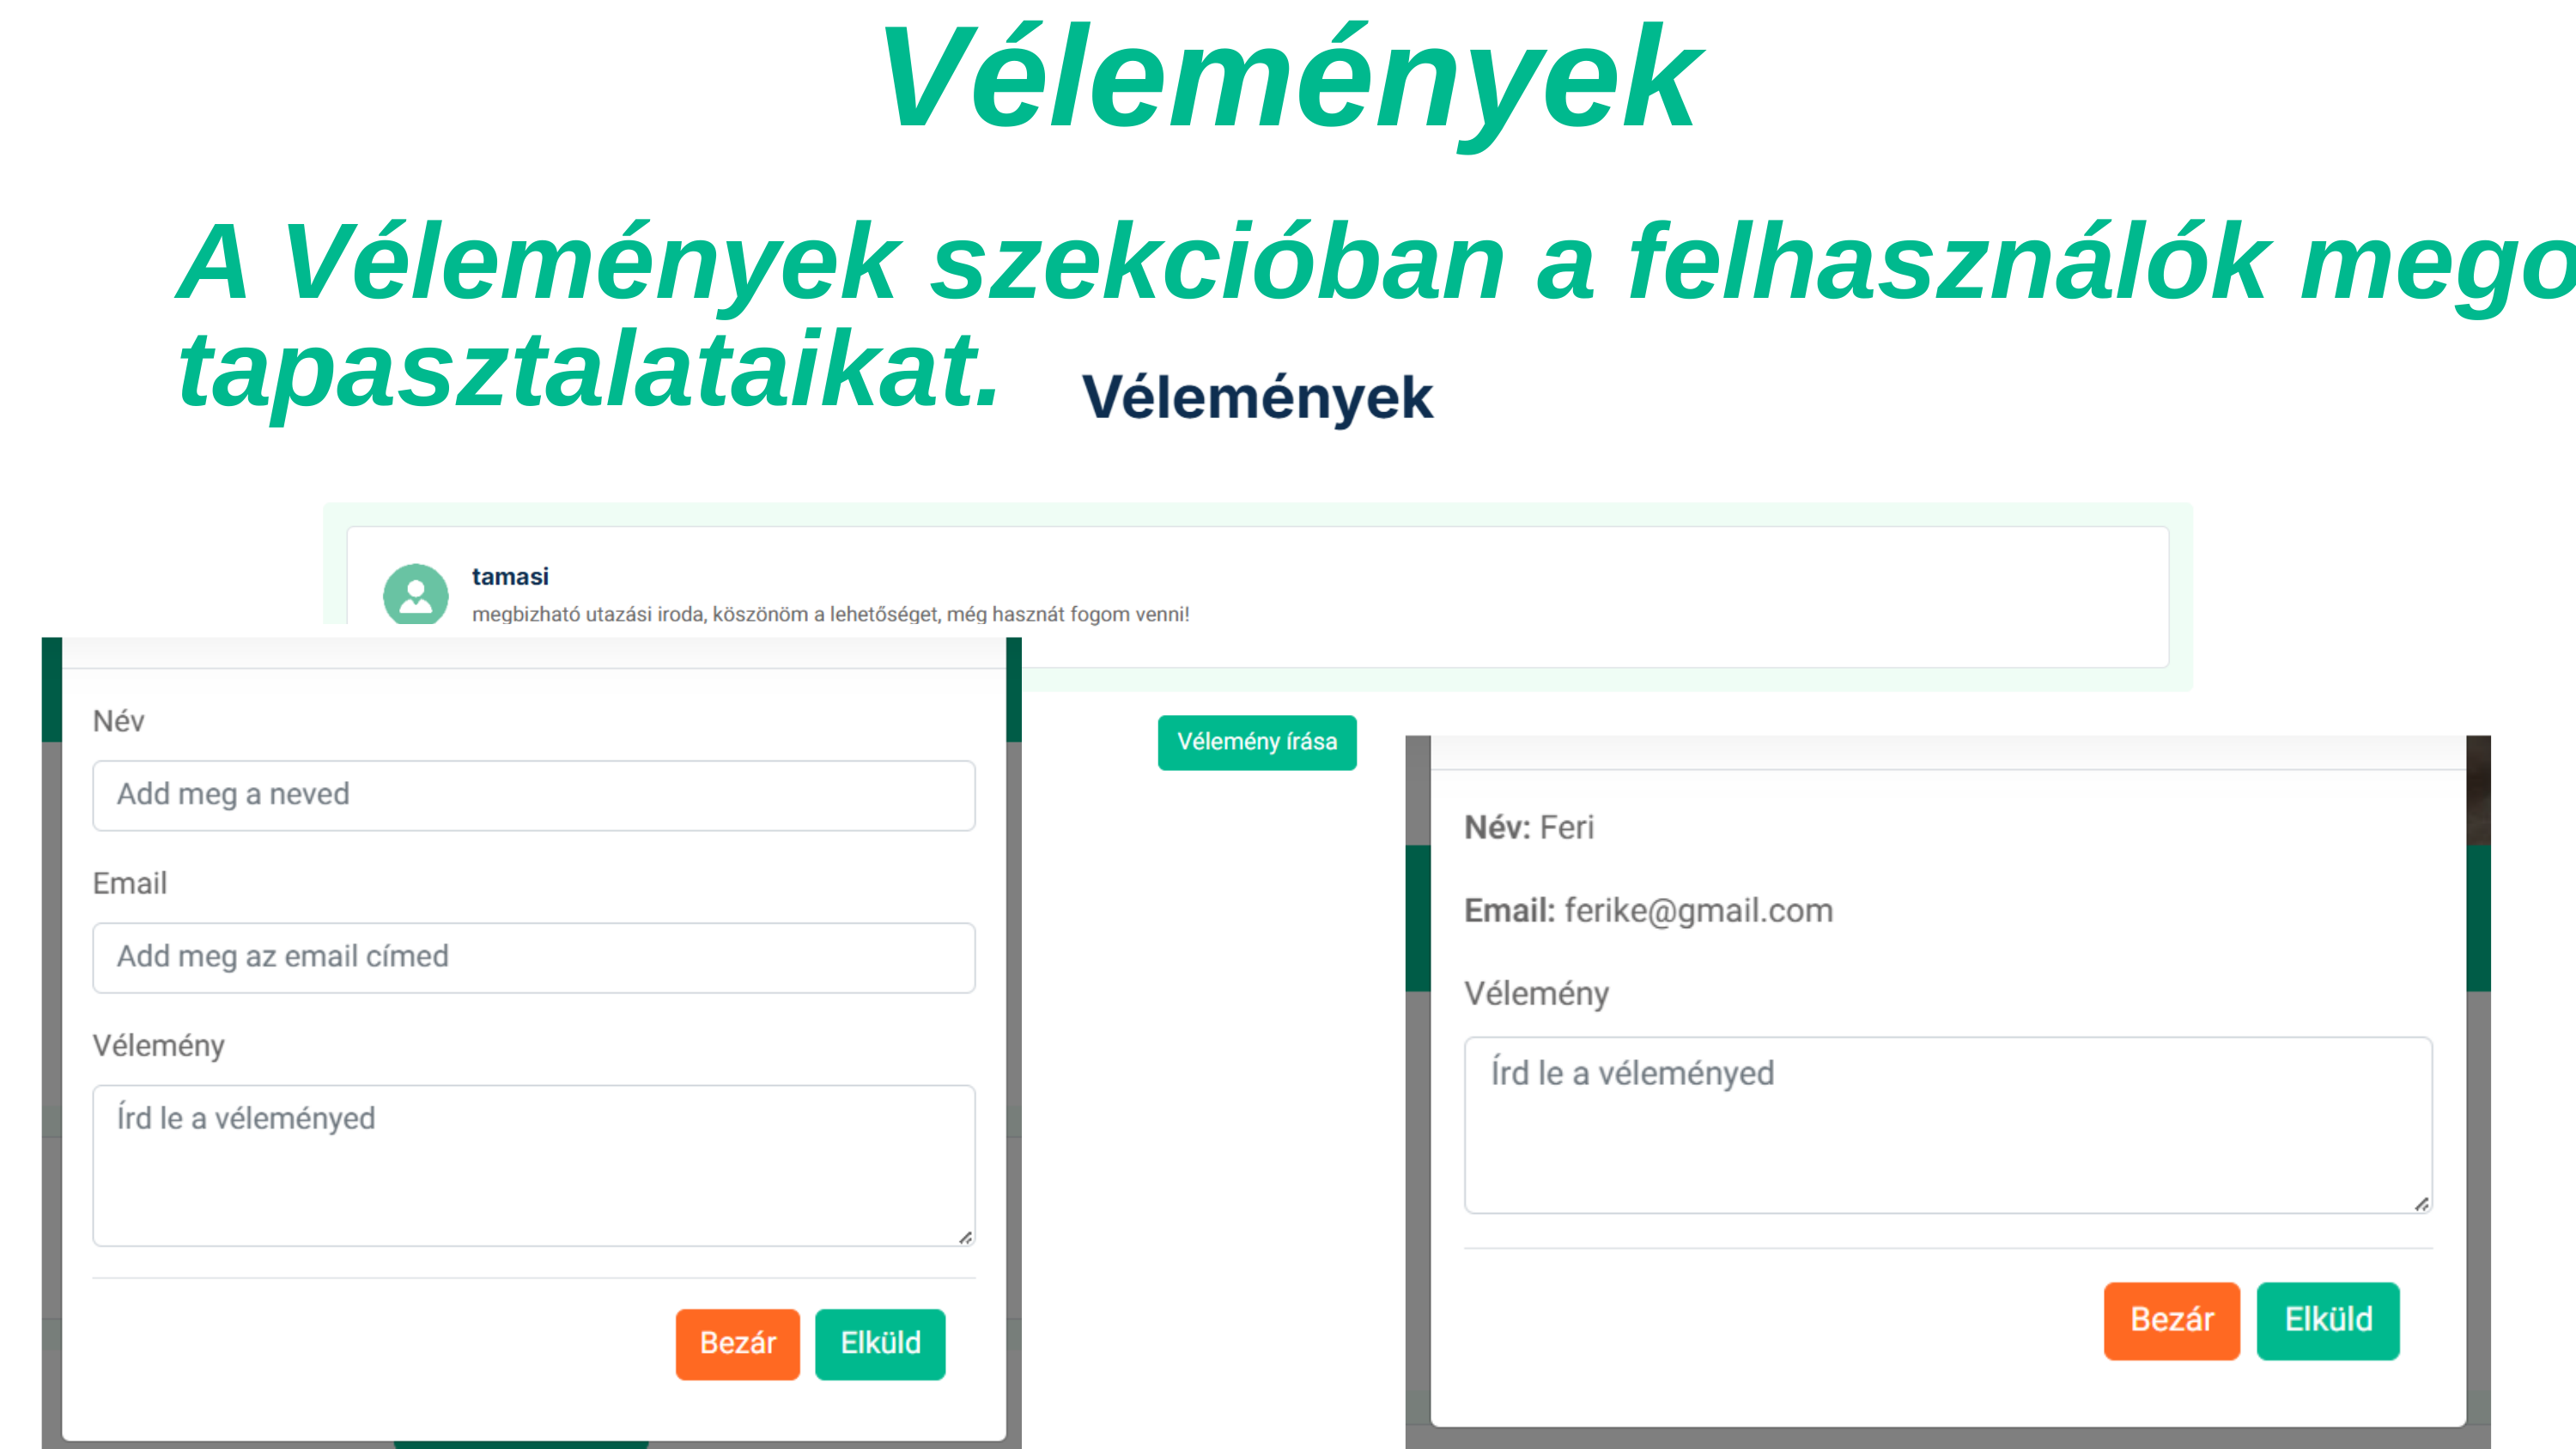

Vélemények
A Vélemények szekcióban a felhasználók megoszthatják tapasztalataikat.